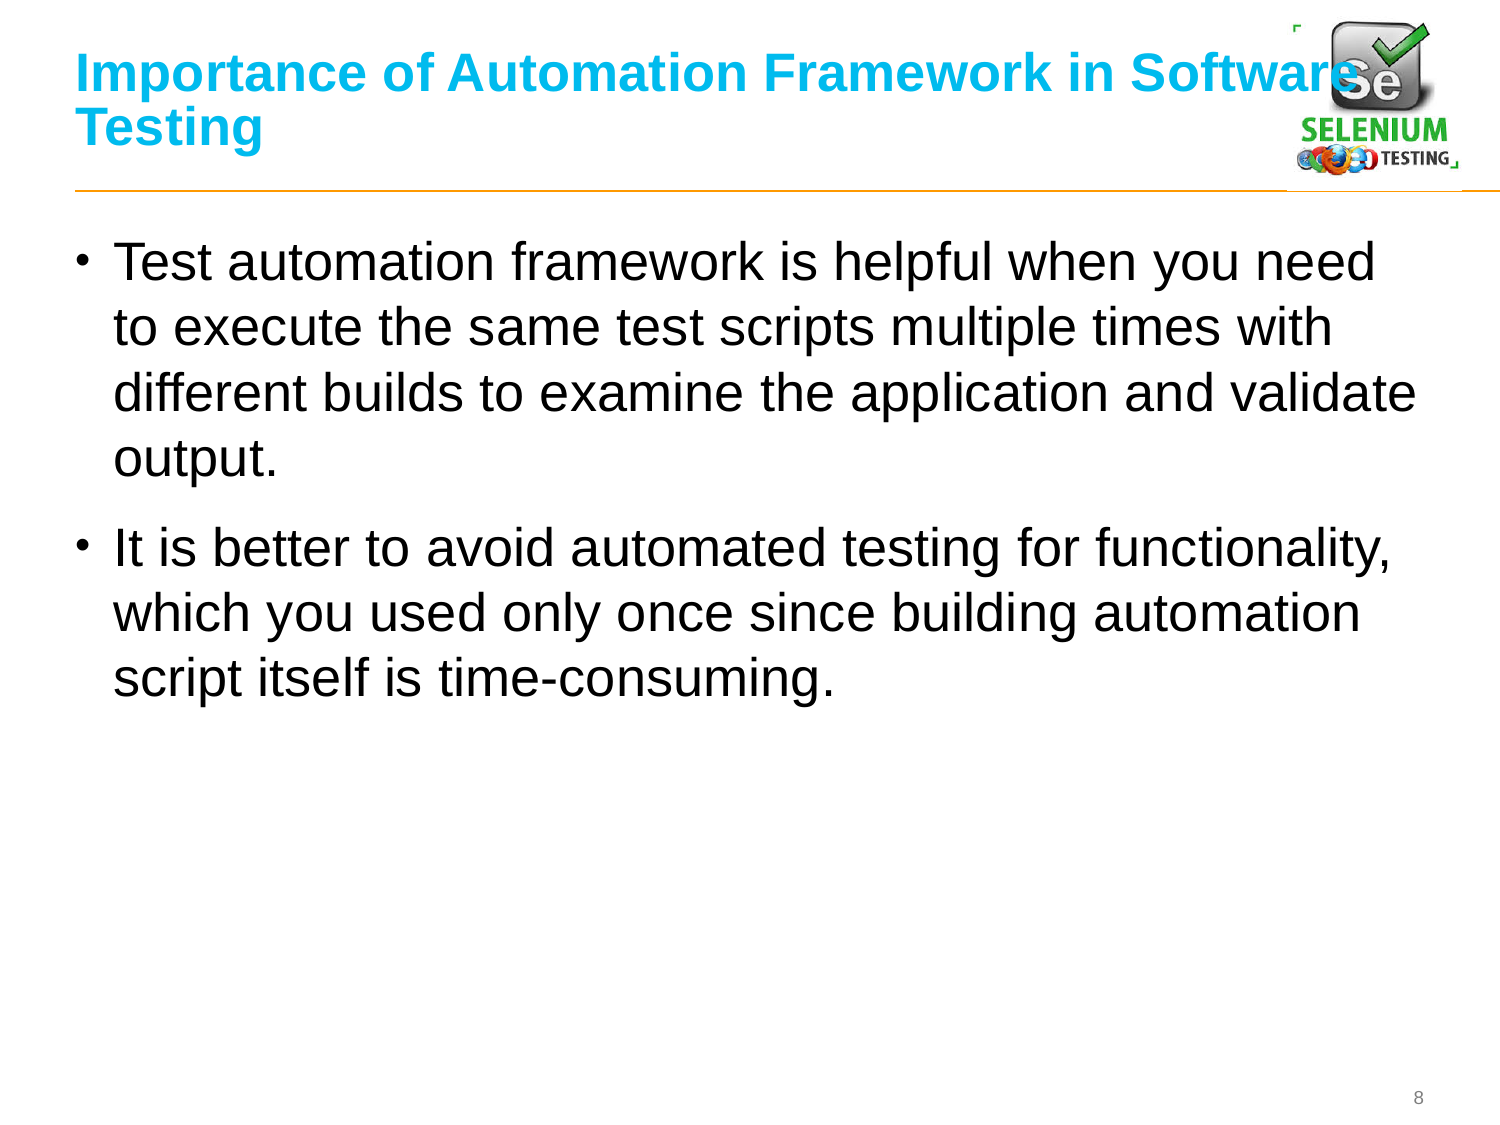

# Importance of Automation Framework in Software Testing
Test automation framework is helpful when you need to execute the same test scripts multiple times with different builds to examine the application and validate output.
It is better to avoid automated testing for functionality, which you used only once since building automation script itself is time-consuming.